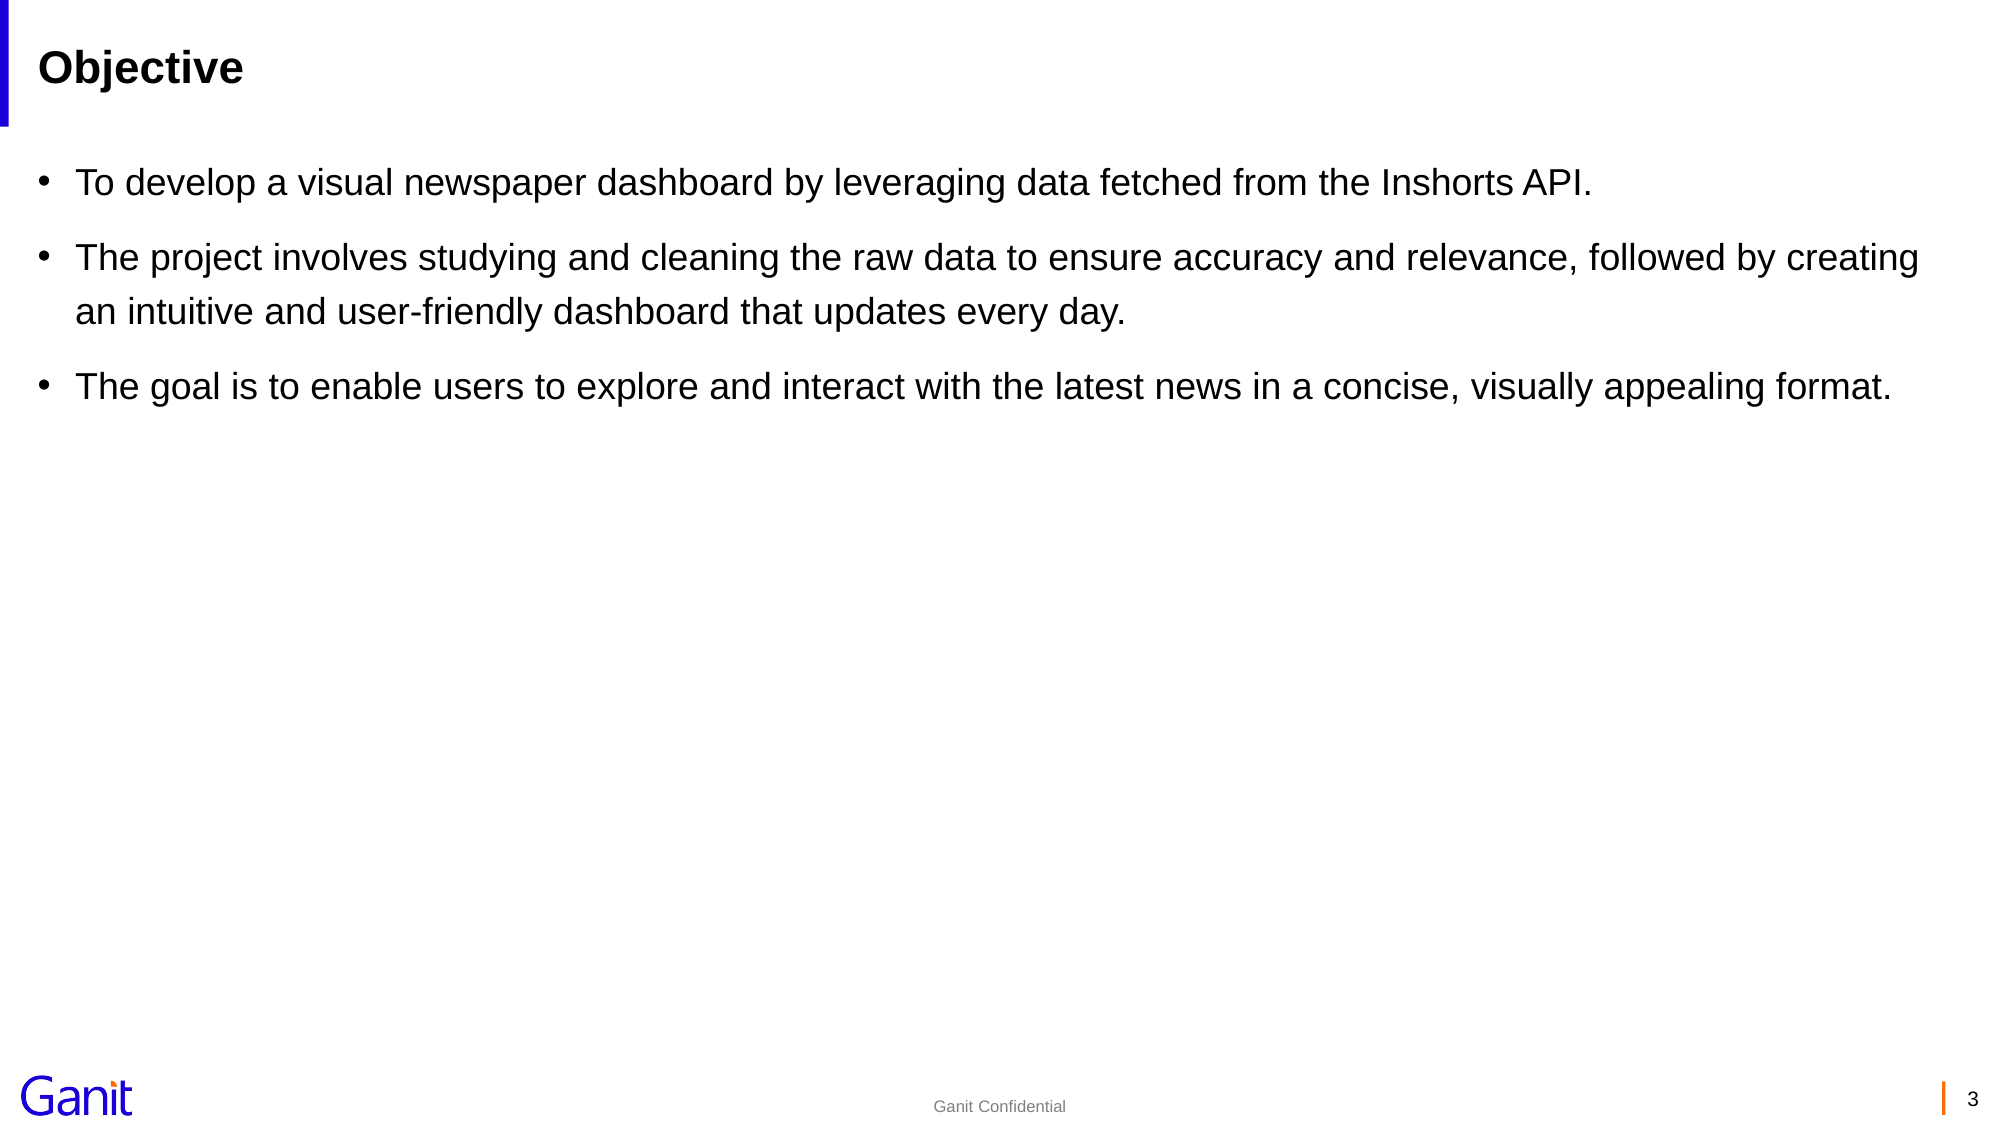

# Objective
To develop a visual newspaper dashboard by leveraging data fetched from the Inshorts API.
The project involves studying and cleaning the raw data to ensure accuracy and relevance, followed by creating an intuitive and user-friendly dashboard that updates every day.
The goal is to enable users to explore and interact with the latest news in a concise, visually appealing format.
3
Ganit Confidential